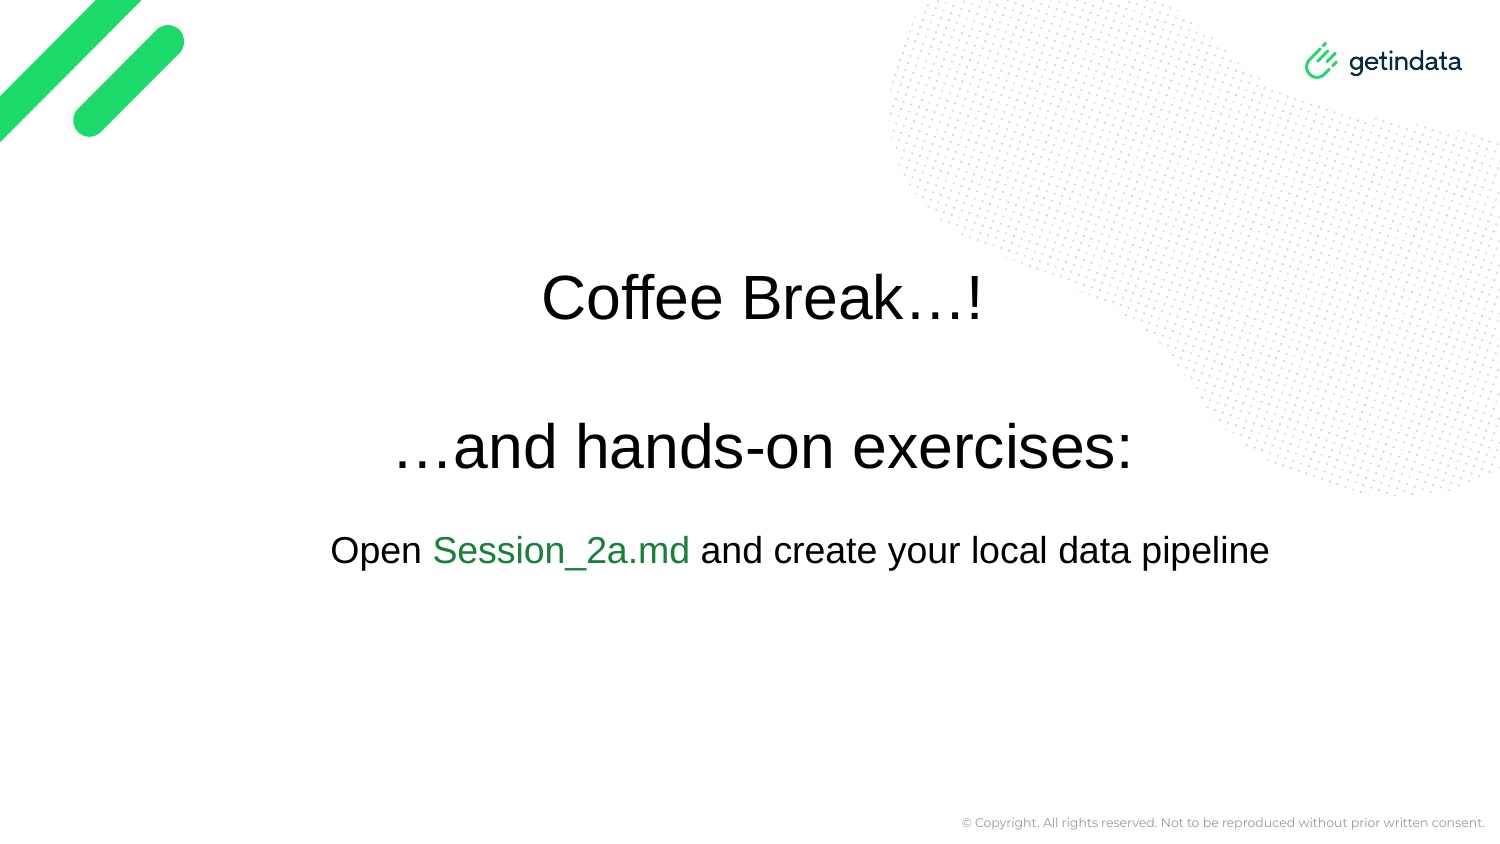

Coffee Break…!
…and hands-on exercises:

Open Session_2a.md and create your local data pipeline